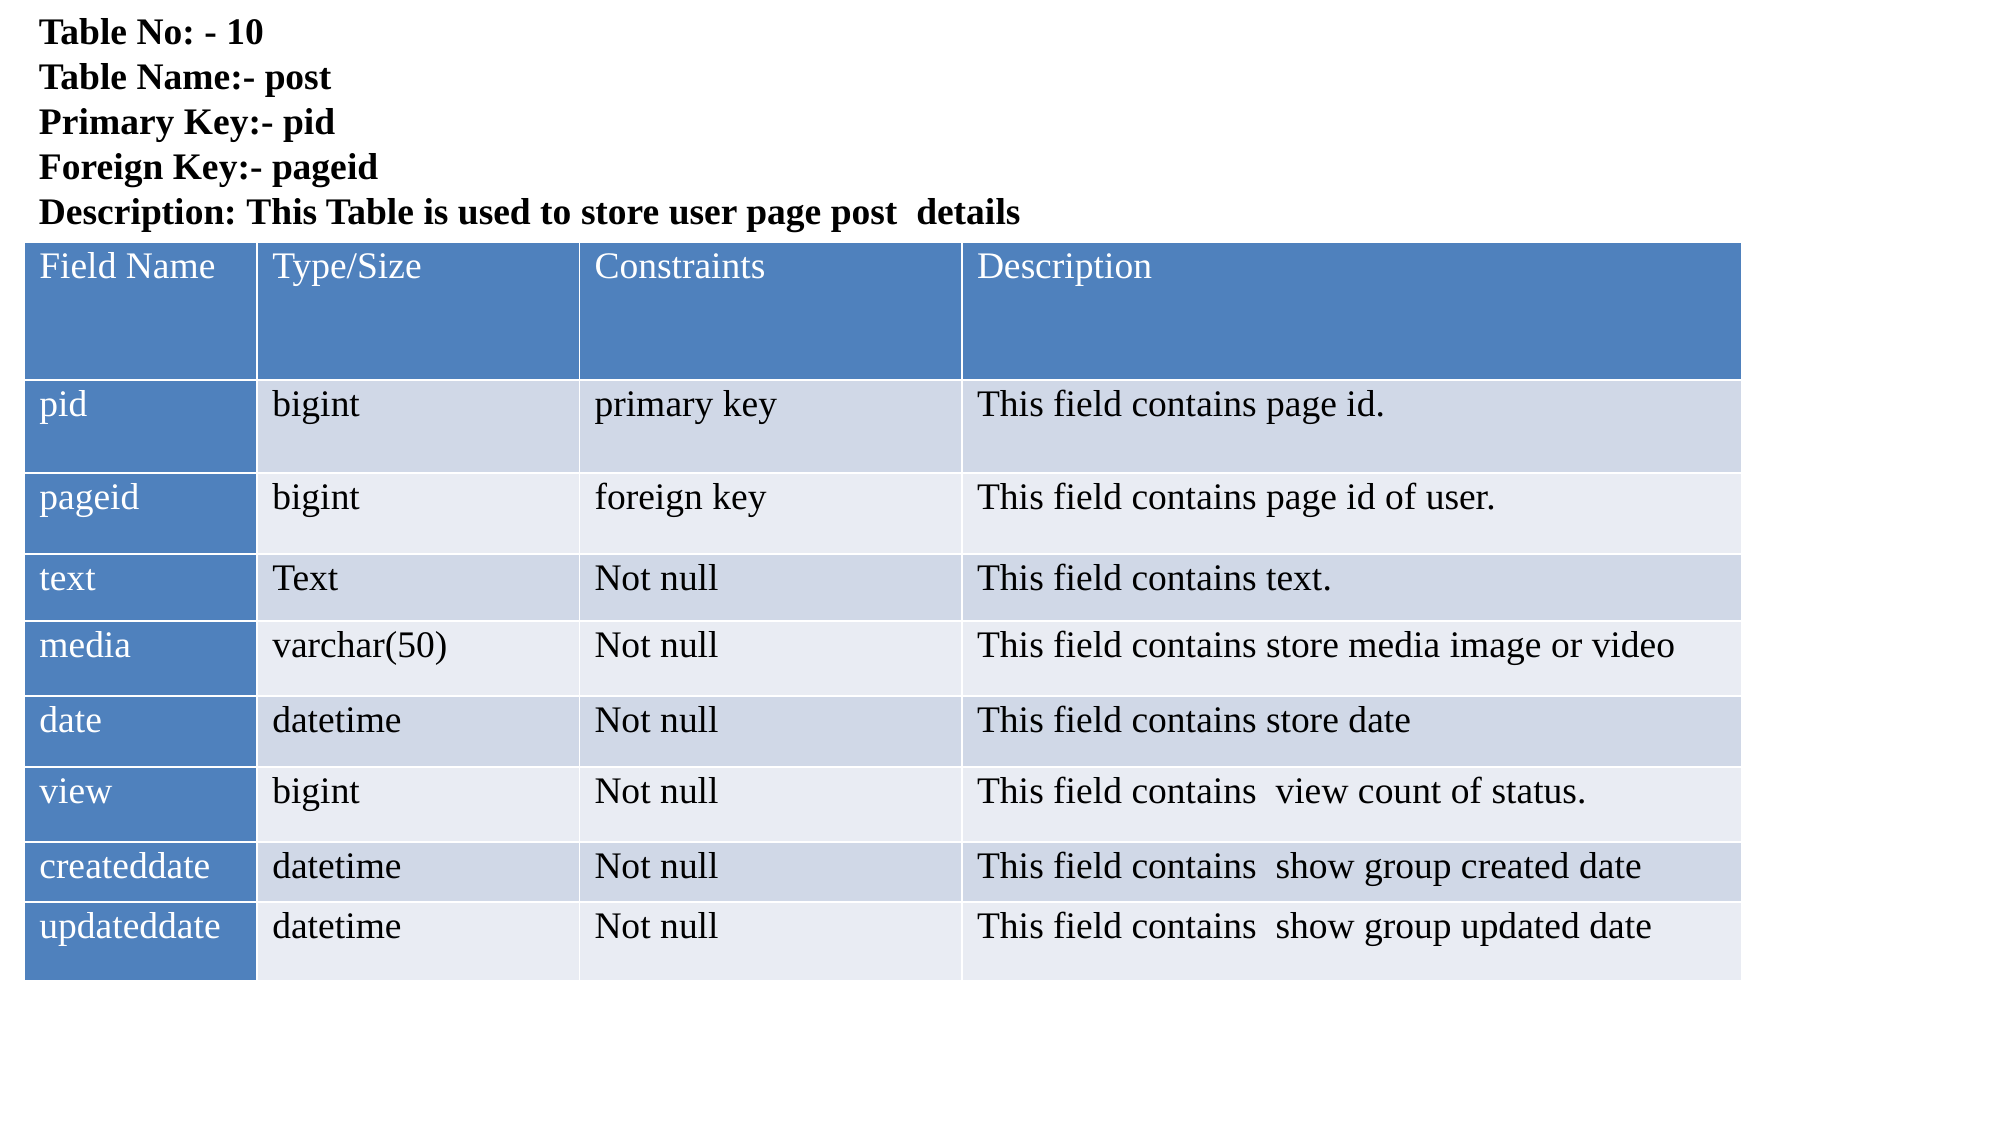

Table No: - 10
Table Name:- post
Primary Key:- pid
Foreign Key:- pageid
Description: This Table is used to store user page post  details
| Field Name | Type/Size | Constraints | Description |
| --- | --- | --- | --- |
| pid | bigint | primary key | This field contains page id. |
| pageid | bigint | foreign key | This field contains page id of user. |
| text | Text | Not null | This field contains text. |
| media | varchar(50) | Not null | This field contains store media image or video |
| date | datetime | Not null | This field contains store date |
| view | bigint | Not null | This field contains view count of status. |
| createddate | datetime | Not null | This field contains show group created date |
| updateddate | datetime | Not null | This field contains show group updated date |